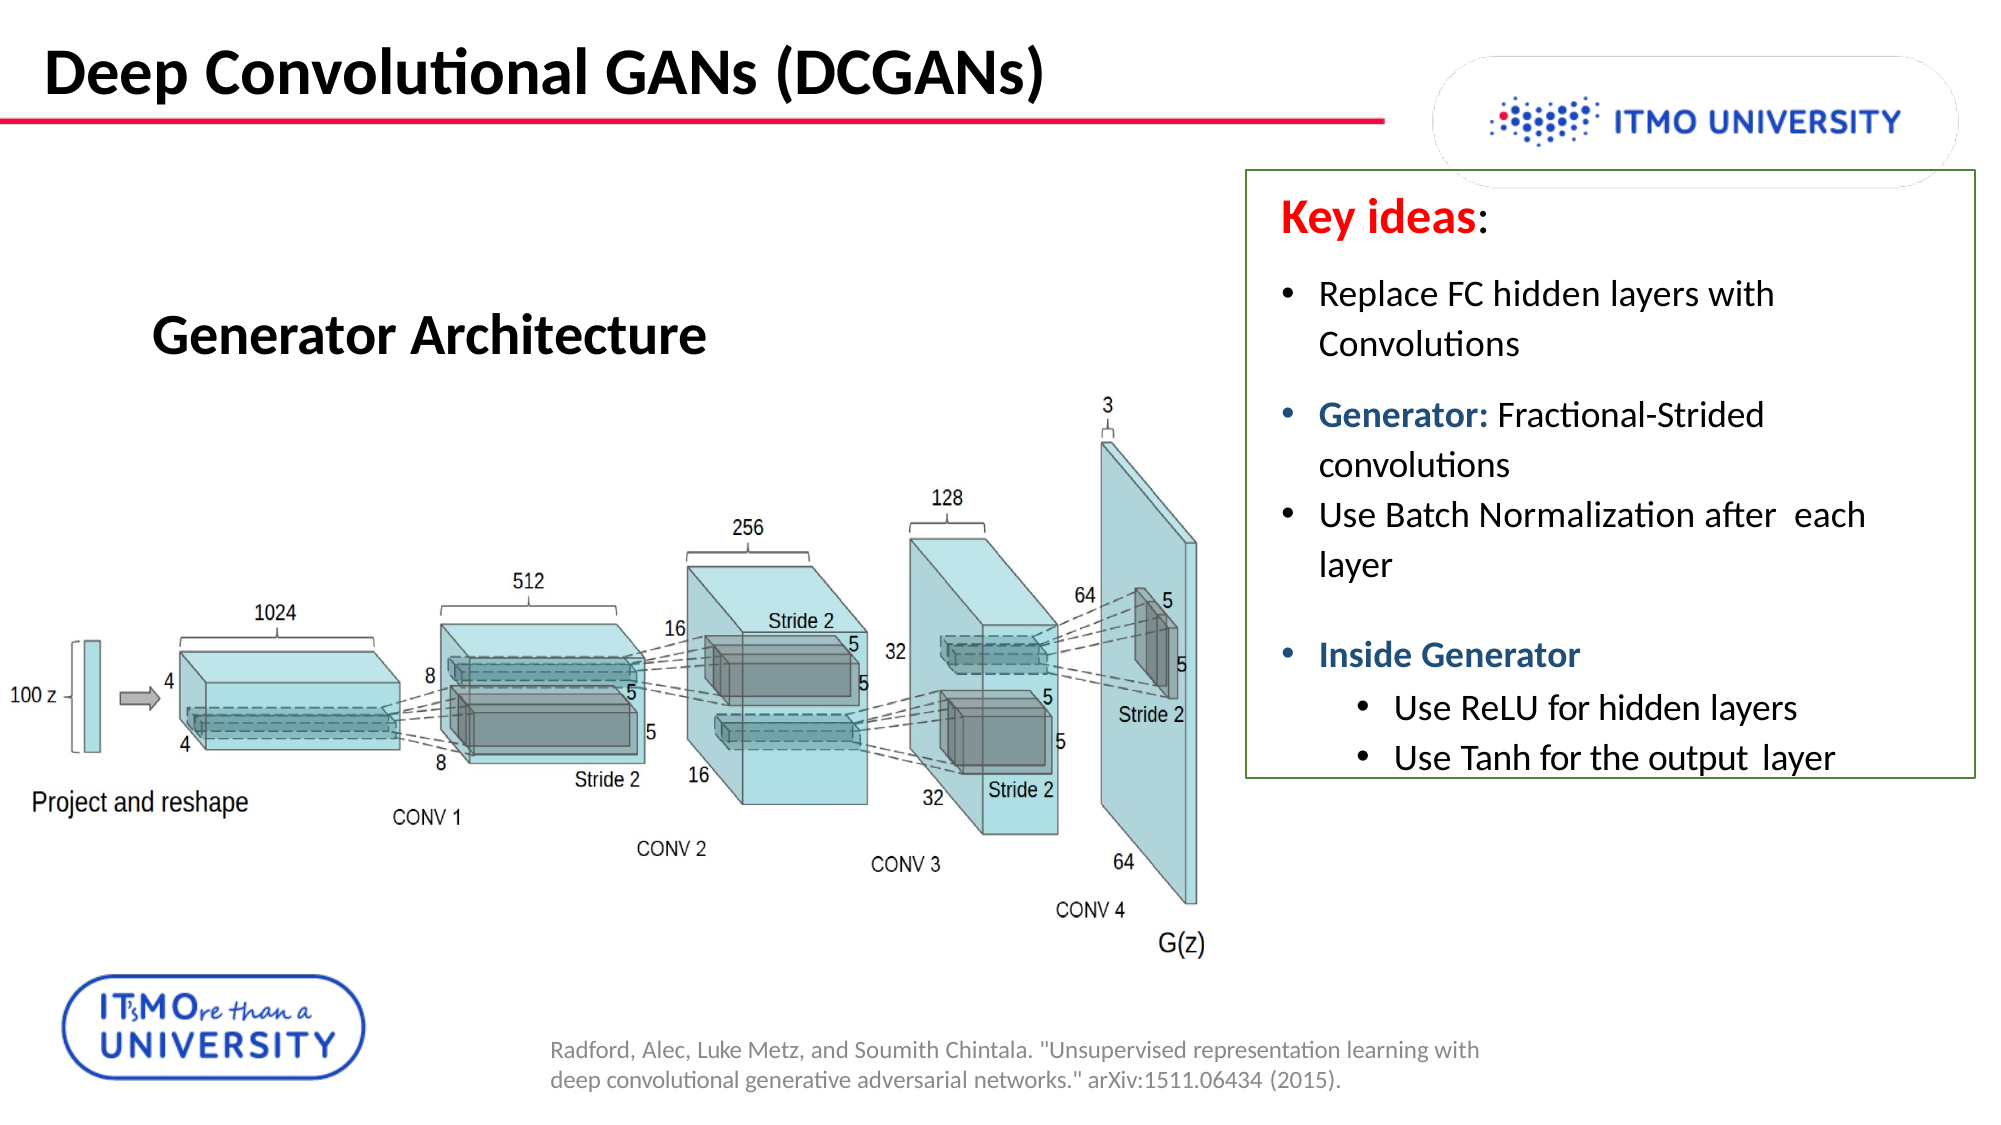

# Deep Convolutional GANs (DCGANs)
Key ideas:
Replace FC hidden layers with  Convolutions
Generator: Fractional-Strided  convolutions
Use Batch Normalization after  each layer

Inside Generator
Use ReLU for hidden layers
Use Tanh for the output layer
Generator Architecture

Radford, Alec, Luke Metz, and Soumith Chintala. "Unsupervised representation learning with deep convolutional generative adversarial networks." arXiv:1511.06434 (2015).